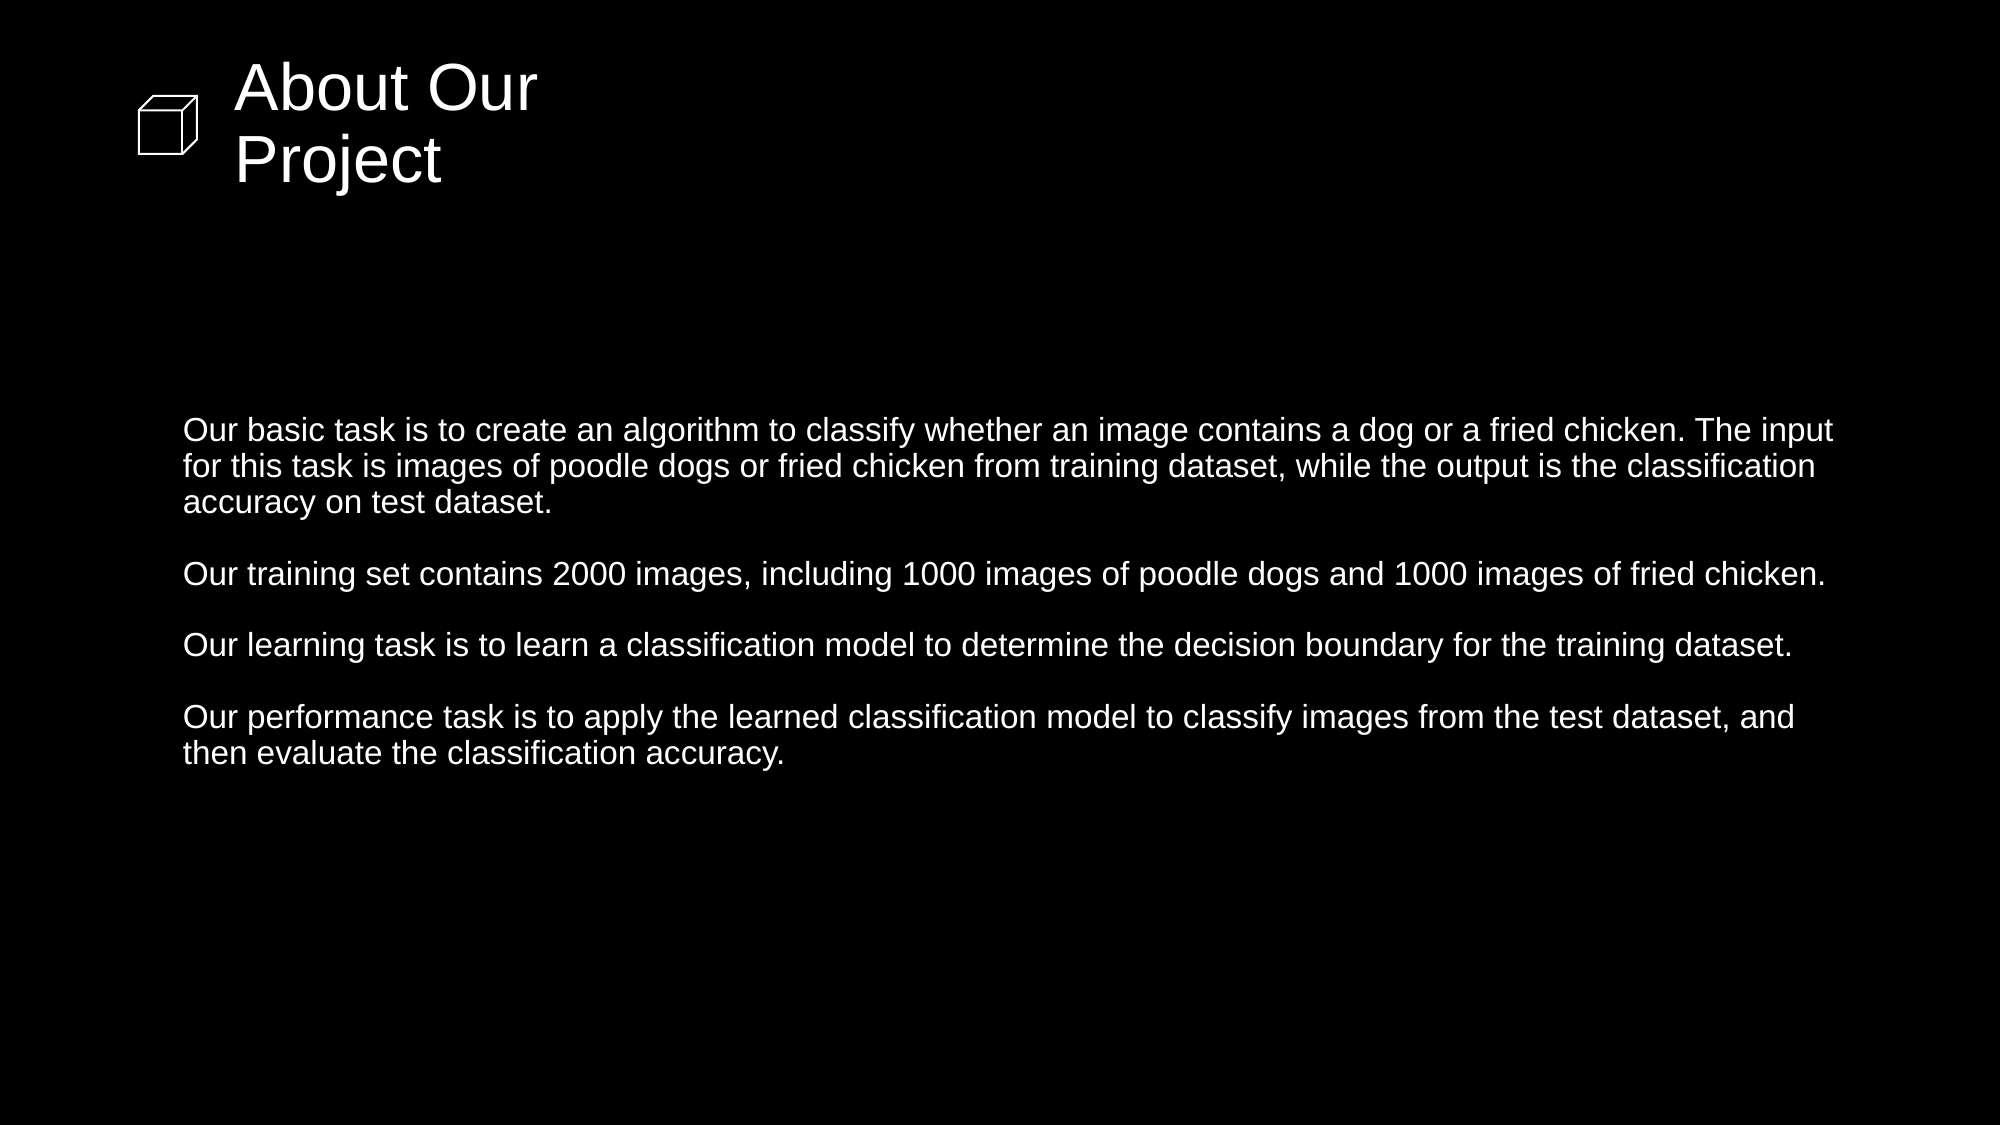

About Our Project

Our basic task is to create an algorithm to classify whether an image contains a dog or a fried chicken. The input for this task is images of poodle dogs or fried chicken from training dataset, while the output is the classification accuracy on test dataset.

Our training set contains 2000 images, including 1000 images of poodle dogs and 1000 images of fried chicken.

Our learning task is to learn a classification model to determine the decision boundary for the training dataset.

Our performance task is to apply the learned classification model to classify images from the test dataset, and then evaluate the classification accuracy.